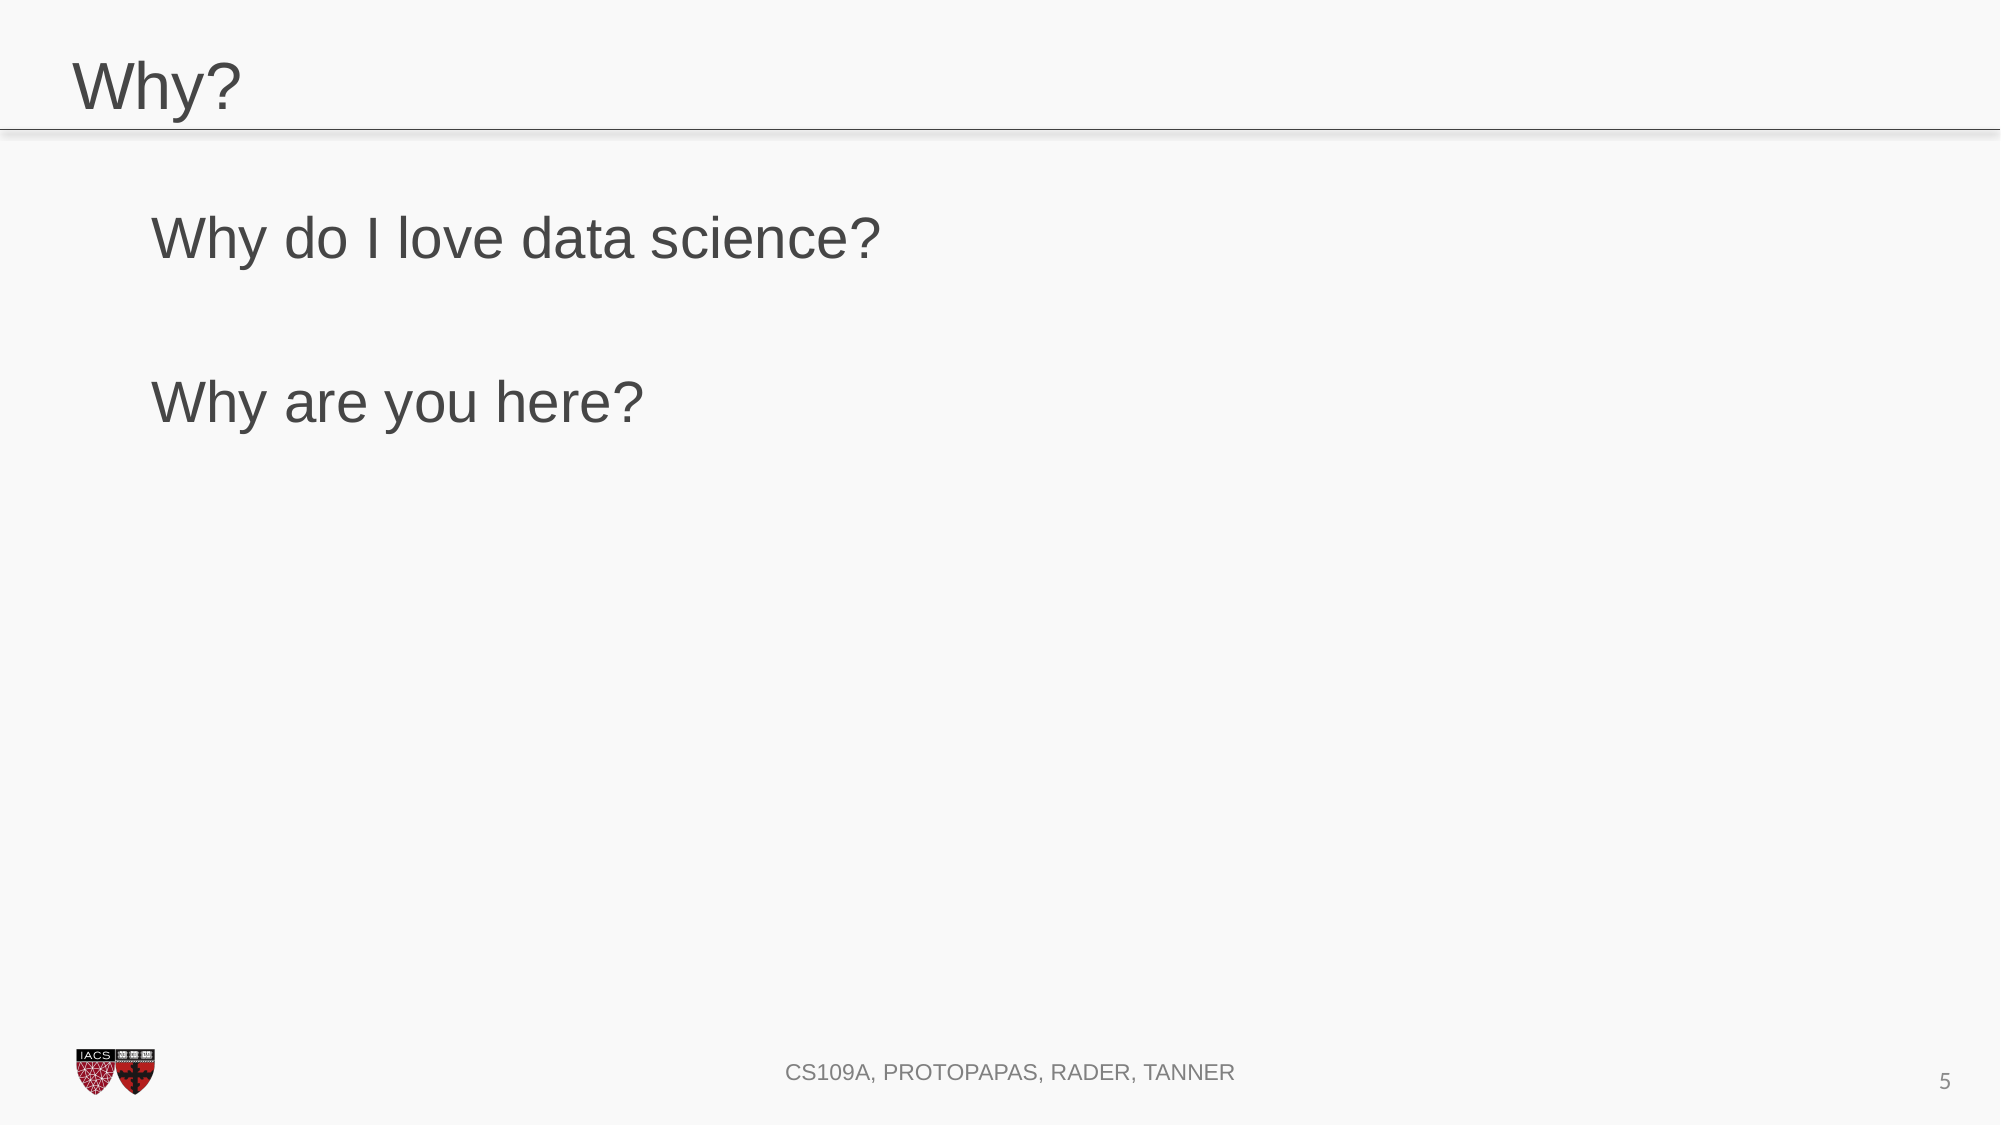

# Why?
Why do I love data science?

Why are you here?

5